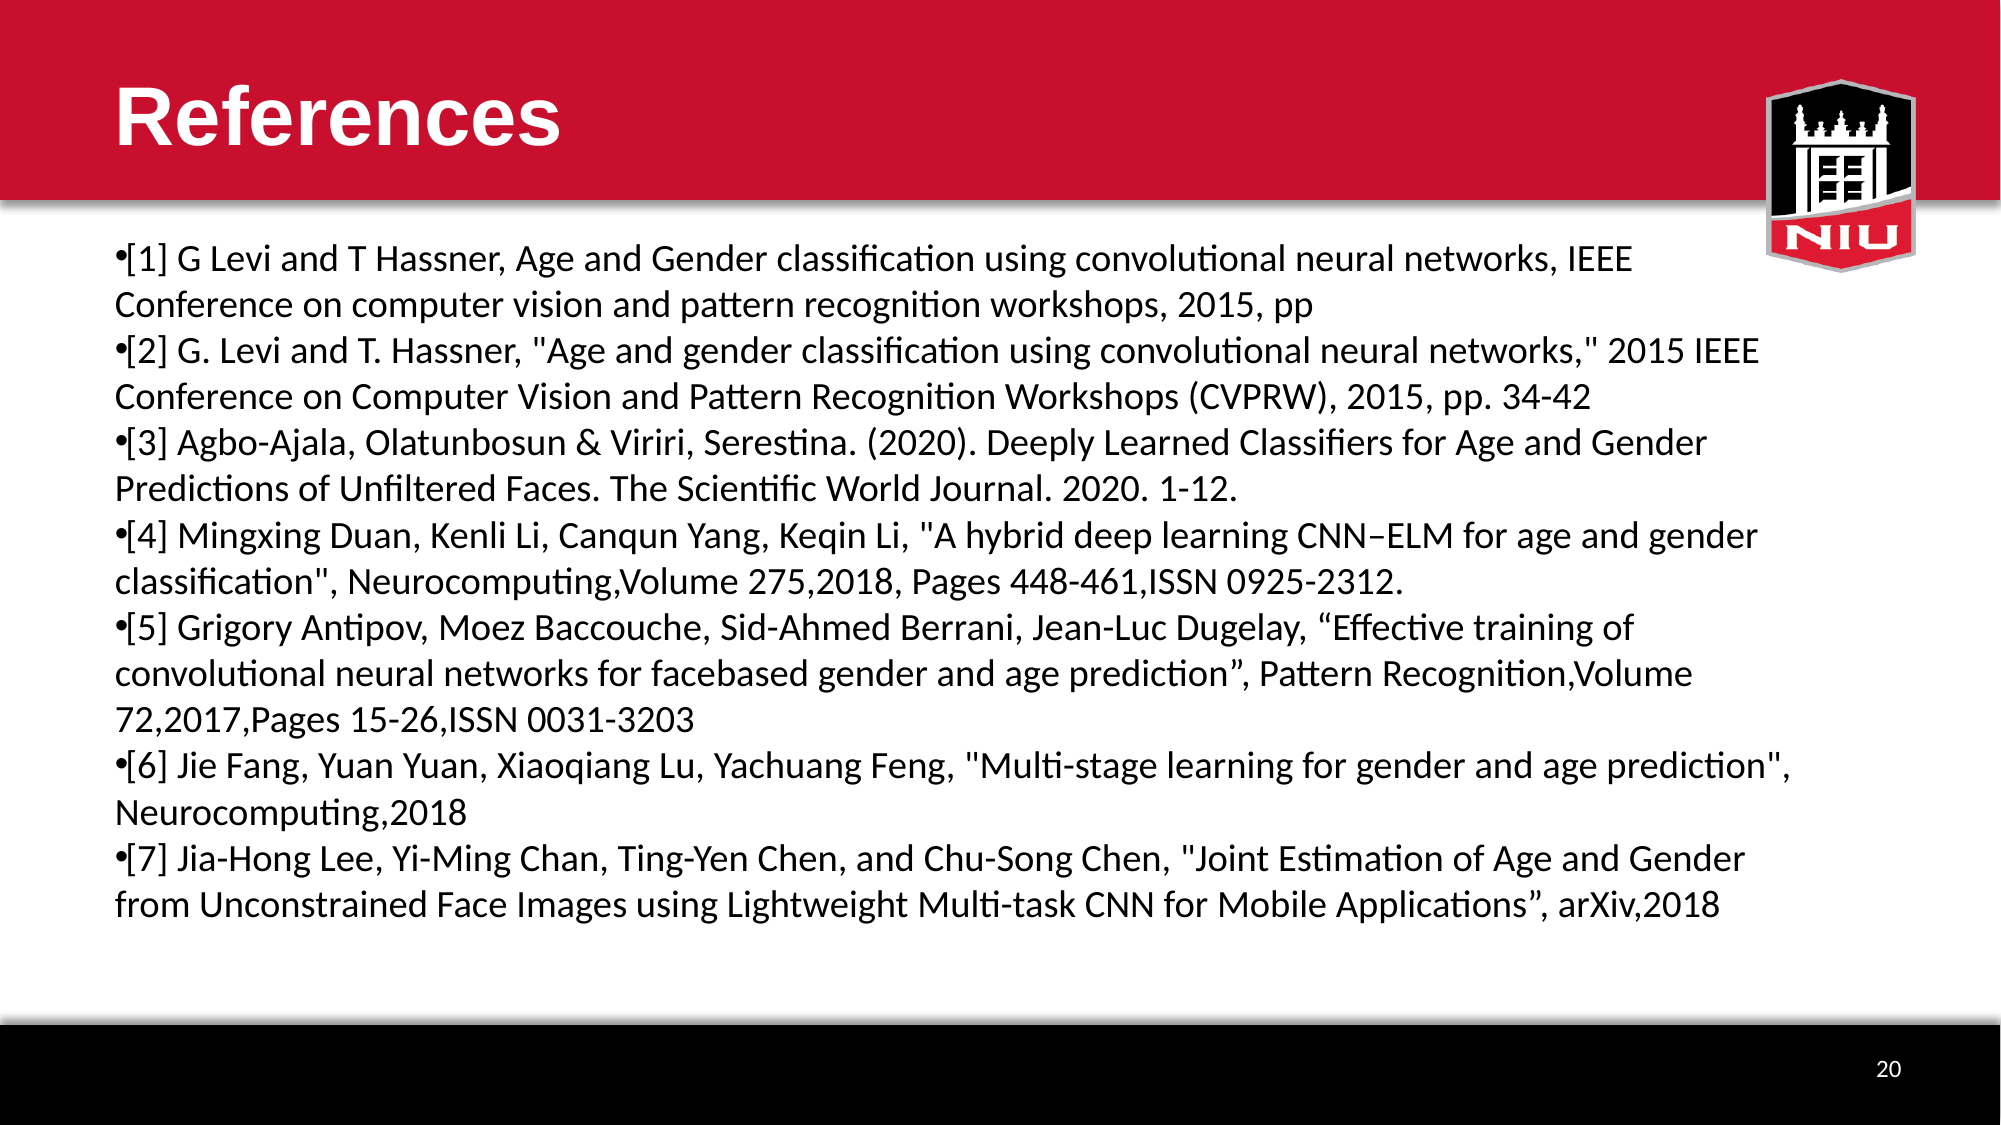

# References
[1] G Levi and T Hassner, Age and Gender classification using convolutional neural networks, IEEE Conference on computer vision and pattern recognition workshops, 2015, pp
[2] G. Levi and T. Hassner, "Age and gender classification using convolutional neural networks," 2015 IEEE Conference on Computer Vision and Pattern Recognition Workshops (CVPRW), 2015, pp. 34-42
[3] Agbo-Ajala, Olatunbosun & Viriri, Serestina. (2020). Deeply Learned Classifiers for Age and Gender Predictions of Unfiltered Faces. The Scientific World Journal. 2020. 1-12.
[4] Mingxing Duan, Kenli Li, Canqun Yang, Keqin Li, "A hybrid deep learning CNN–ELM for age and gender classification", Neurocomputing,Volume 275,2018, Pages 448-461,ISSN 0925-2312.
[5] Grigory Antipov, Moez Baccouche, Sid-Ahmed Berrani, Jean-Luc Dugelay, “Effective training of convolutional neural networks for facebased gender and age prediction”, Pattern Recognition,Volume 72,2017,Pages 15-26,ISSN 0031-3203
[6] Jie Fang, Yuan Yuan, Xiaoqiang Lu, Yachuang Feng, "Multi-stage learning for gender and age prediction", Neurocomputing,2018
[7] Jia-Hong Lee, Yi-Ming Chan, Ting-Yen Chen, and Chu-Song Chen, "Joint Estimation of Age and Gender from Unconstrained Face Images using Lightweight Multi-task CNN for Mobile Applications”, arXiv,2018

20